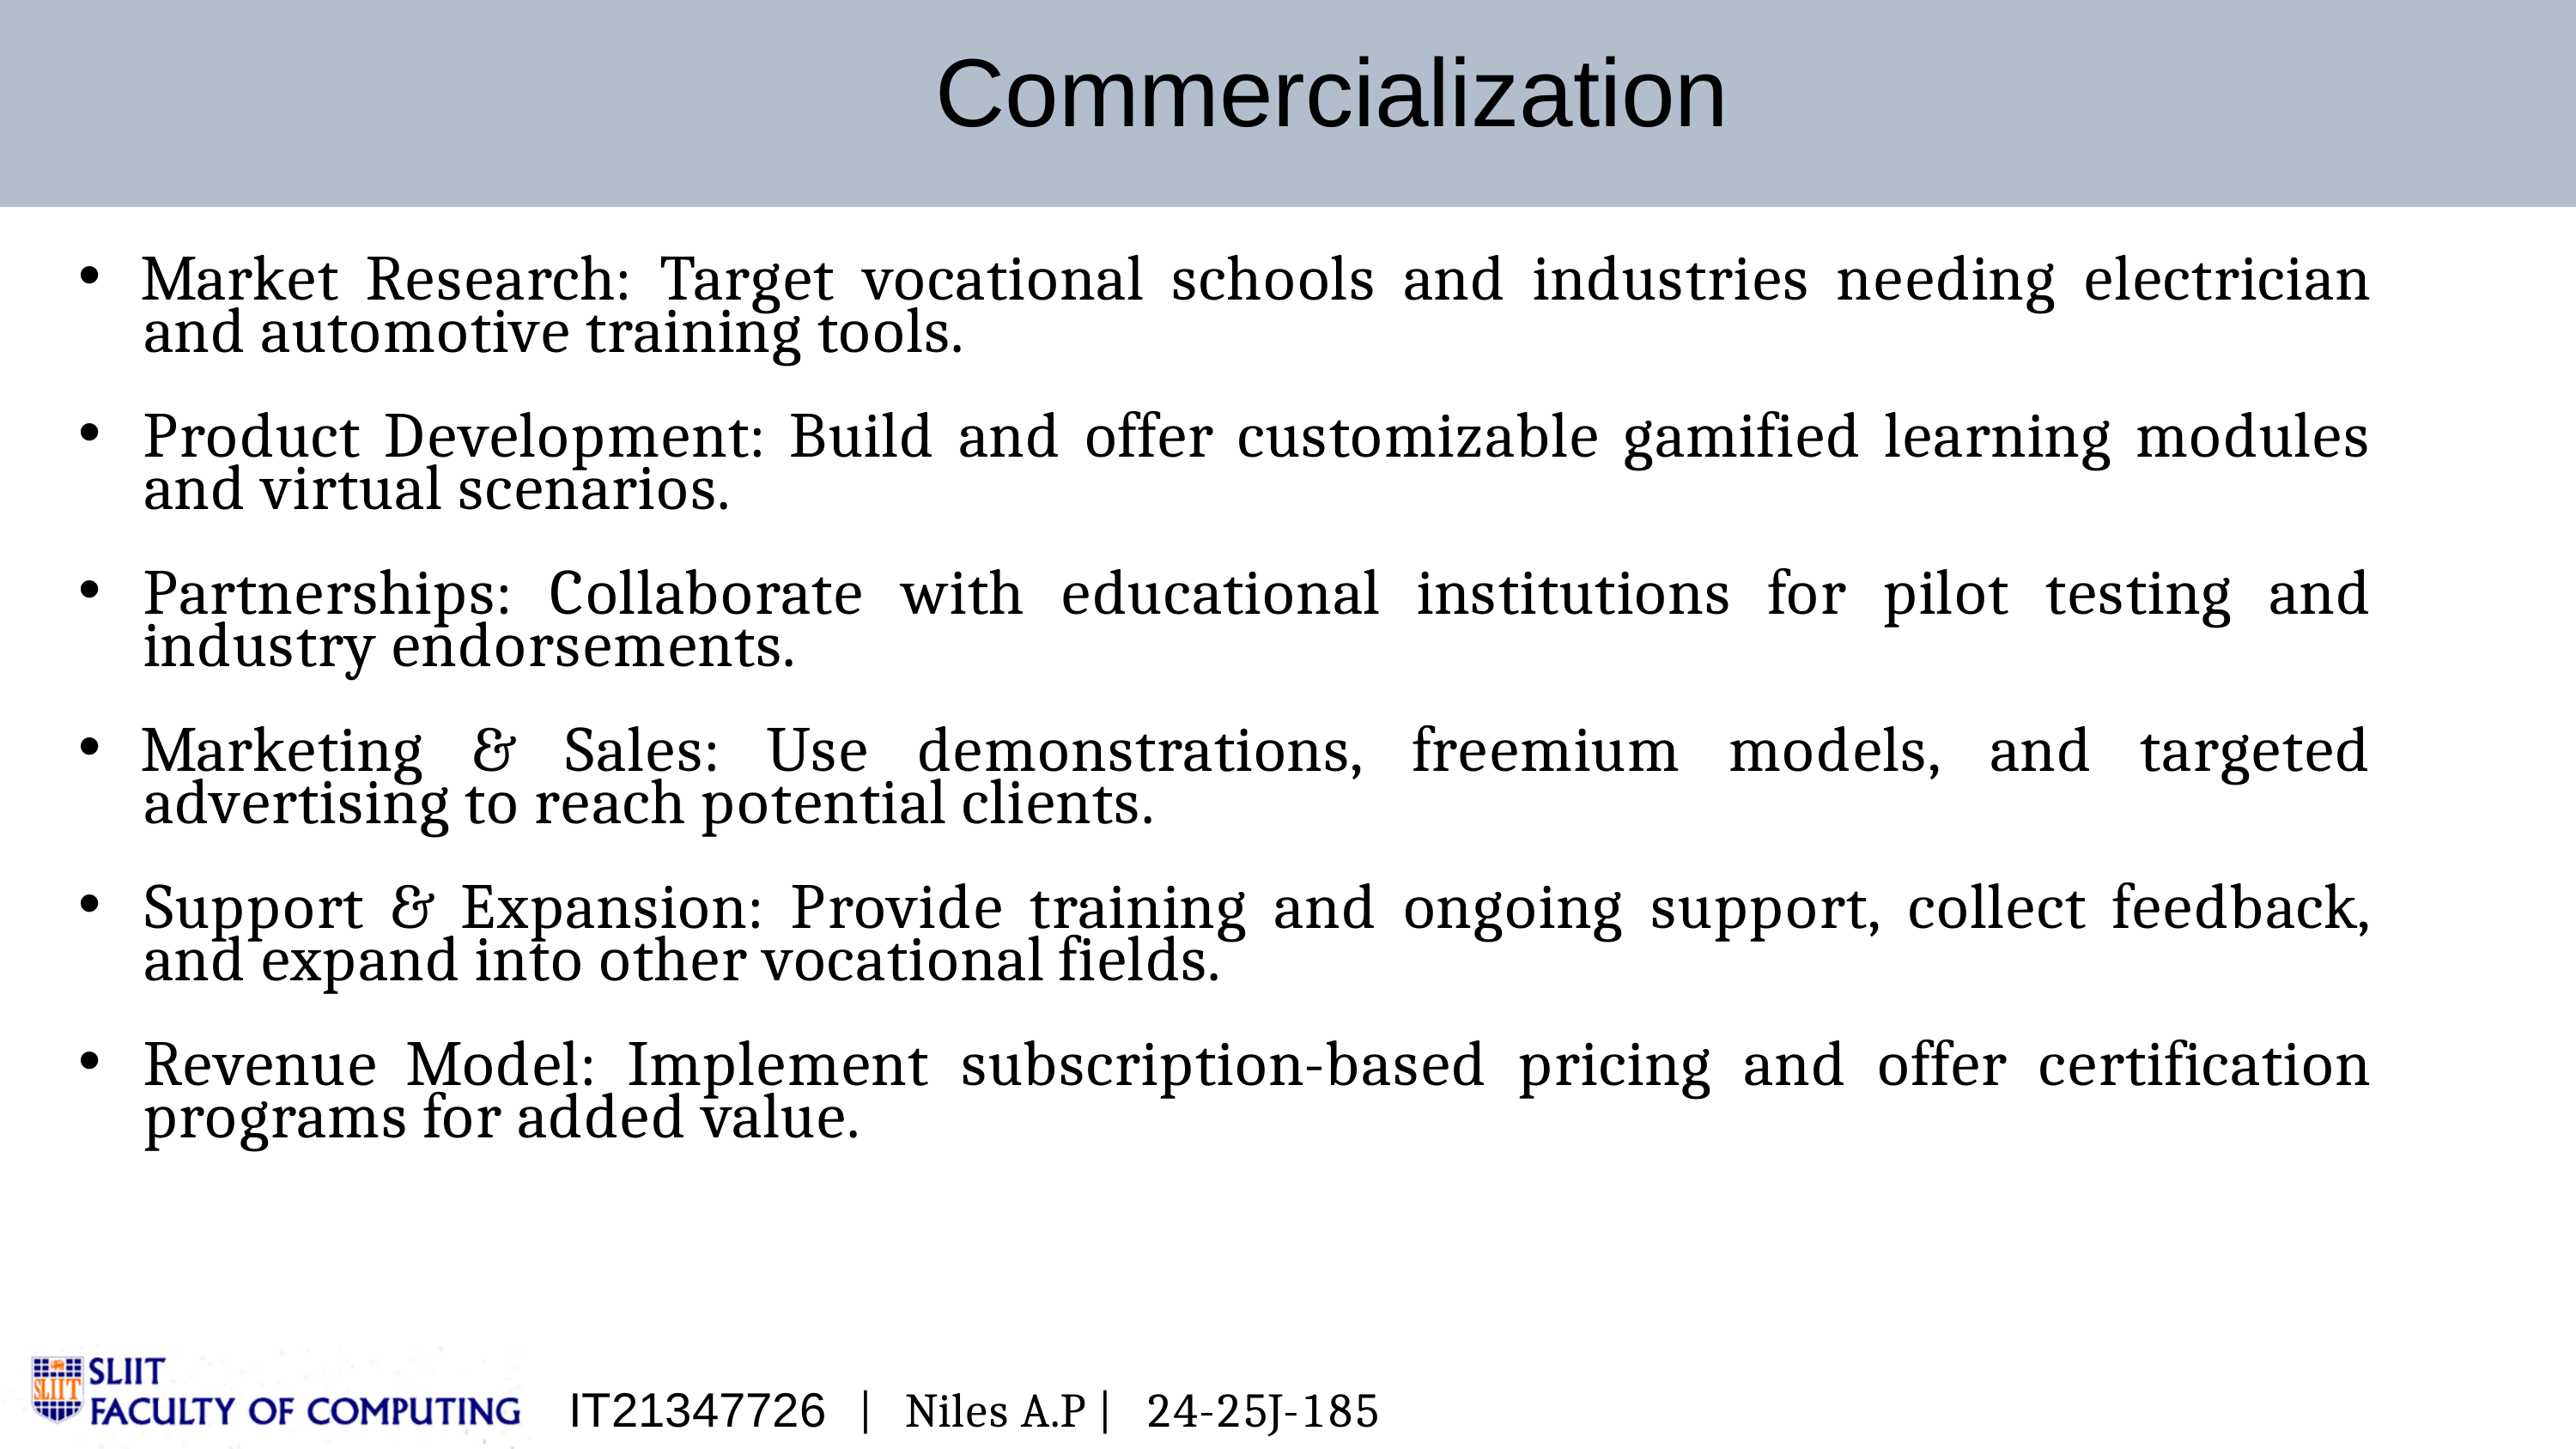

Commercialization
Market Research: Target vocational schools and industries needing electrician and automotive training tools.

Product Development: Build and offer customizable gamified learning modules and virtual scenarios.

Partnerships: Collaborate with educational institutions for pilot testing and industry endorsements.

Marketing & Sales: Use demonstrations, freemium models, and targeted advertising to reach potential clients.

Support & Expansion: Provide training and ongoing support, collect feedback, and expand into other vocational fields.

Revenue Model: Implement subscription-based pricing and offer certification programs for added value.

IT21347726   |   Niles A.P |   24-25J-185